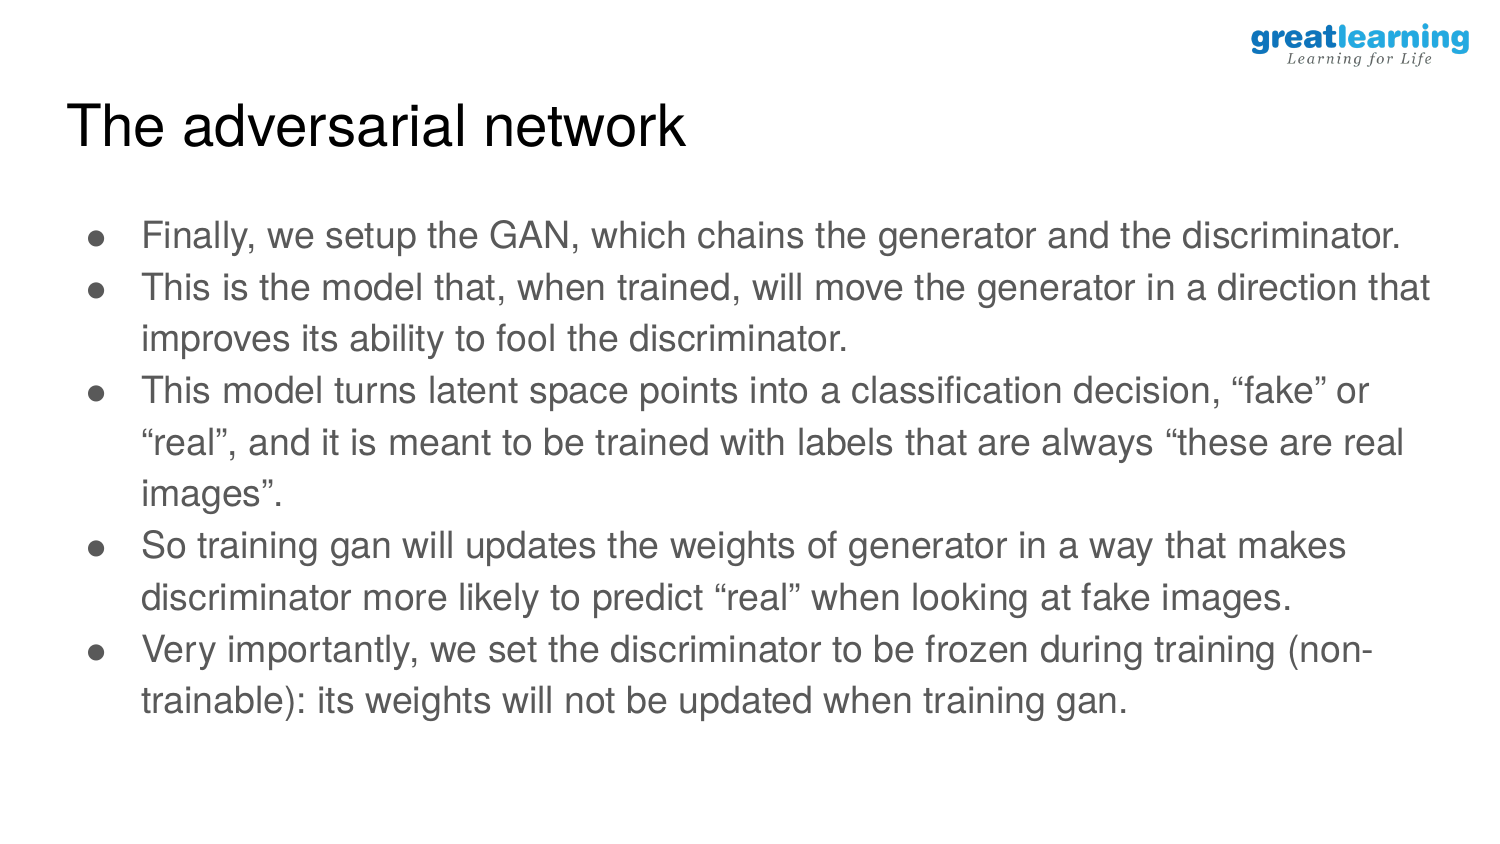

# The adversarial network
Finally, we setup the GAN, which chains the generator and the discriminator.
This is the model that, when trained, will move the generator in a direction that improves its ability to fool the discriminator.
This model turns latent space points into a classification decision, “fake” or “real”, and it is meant to be trained with labels that are always “these are real images”.
So training gan will updates the weights of generator in a way that makes discriminator more likely to predict “real” when looking at fake images.
Very importantly, we set the discriminator to be frozen during training (non-trainable): its weights will not be updated when training gan.